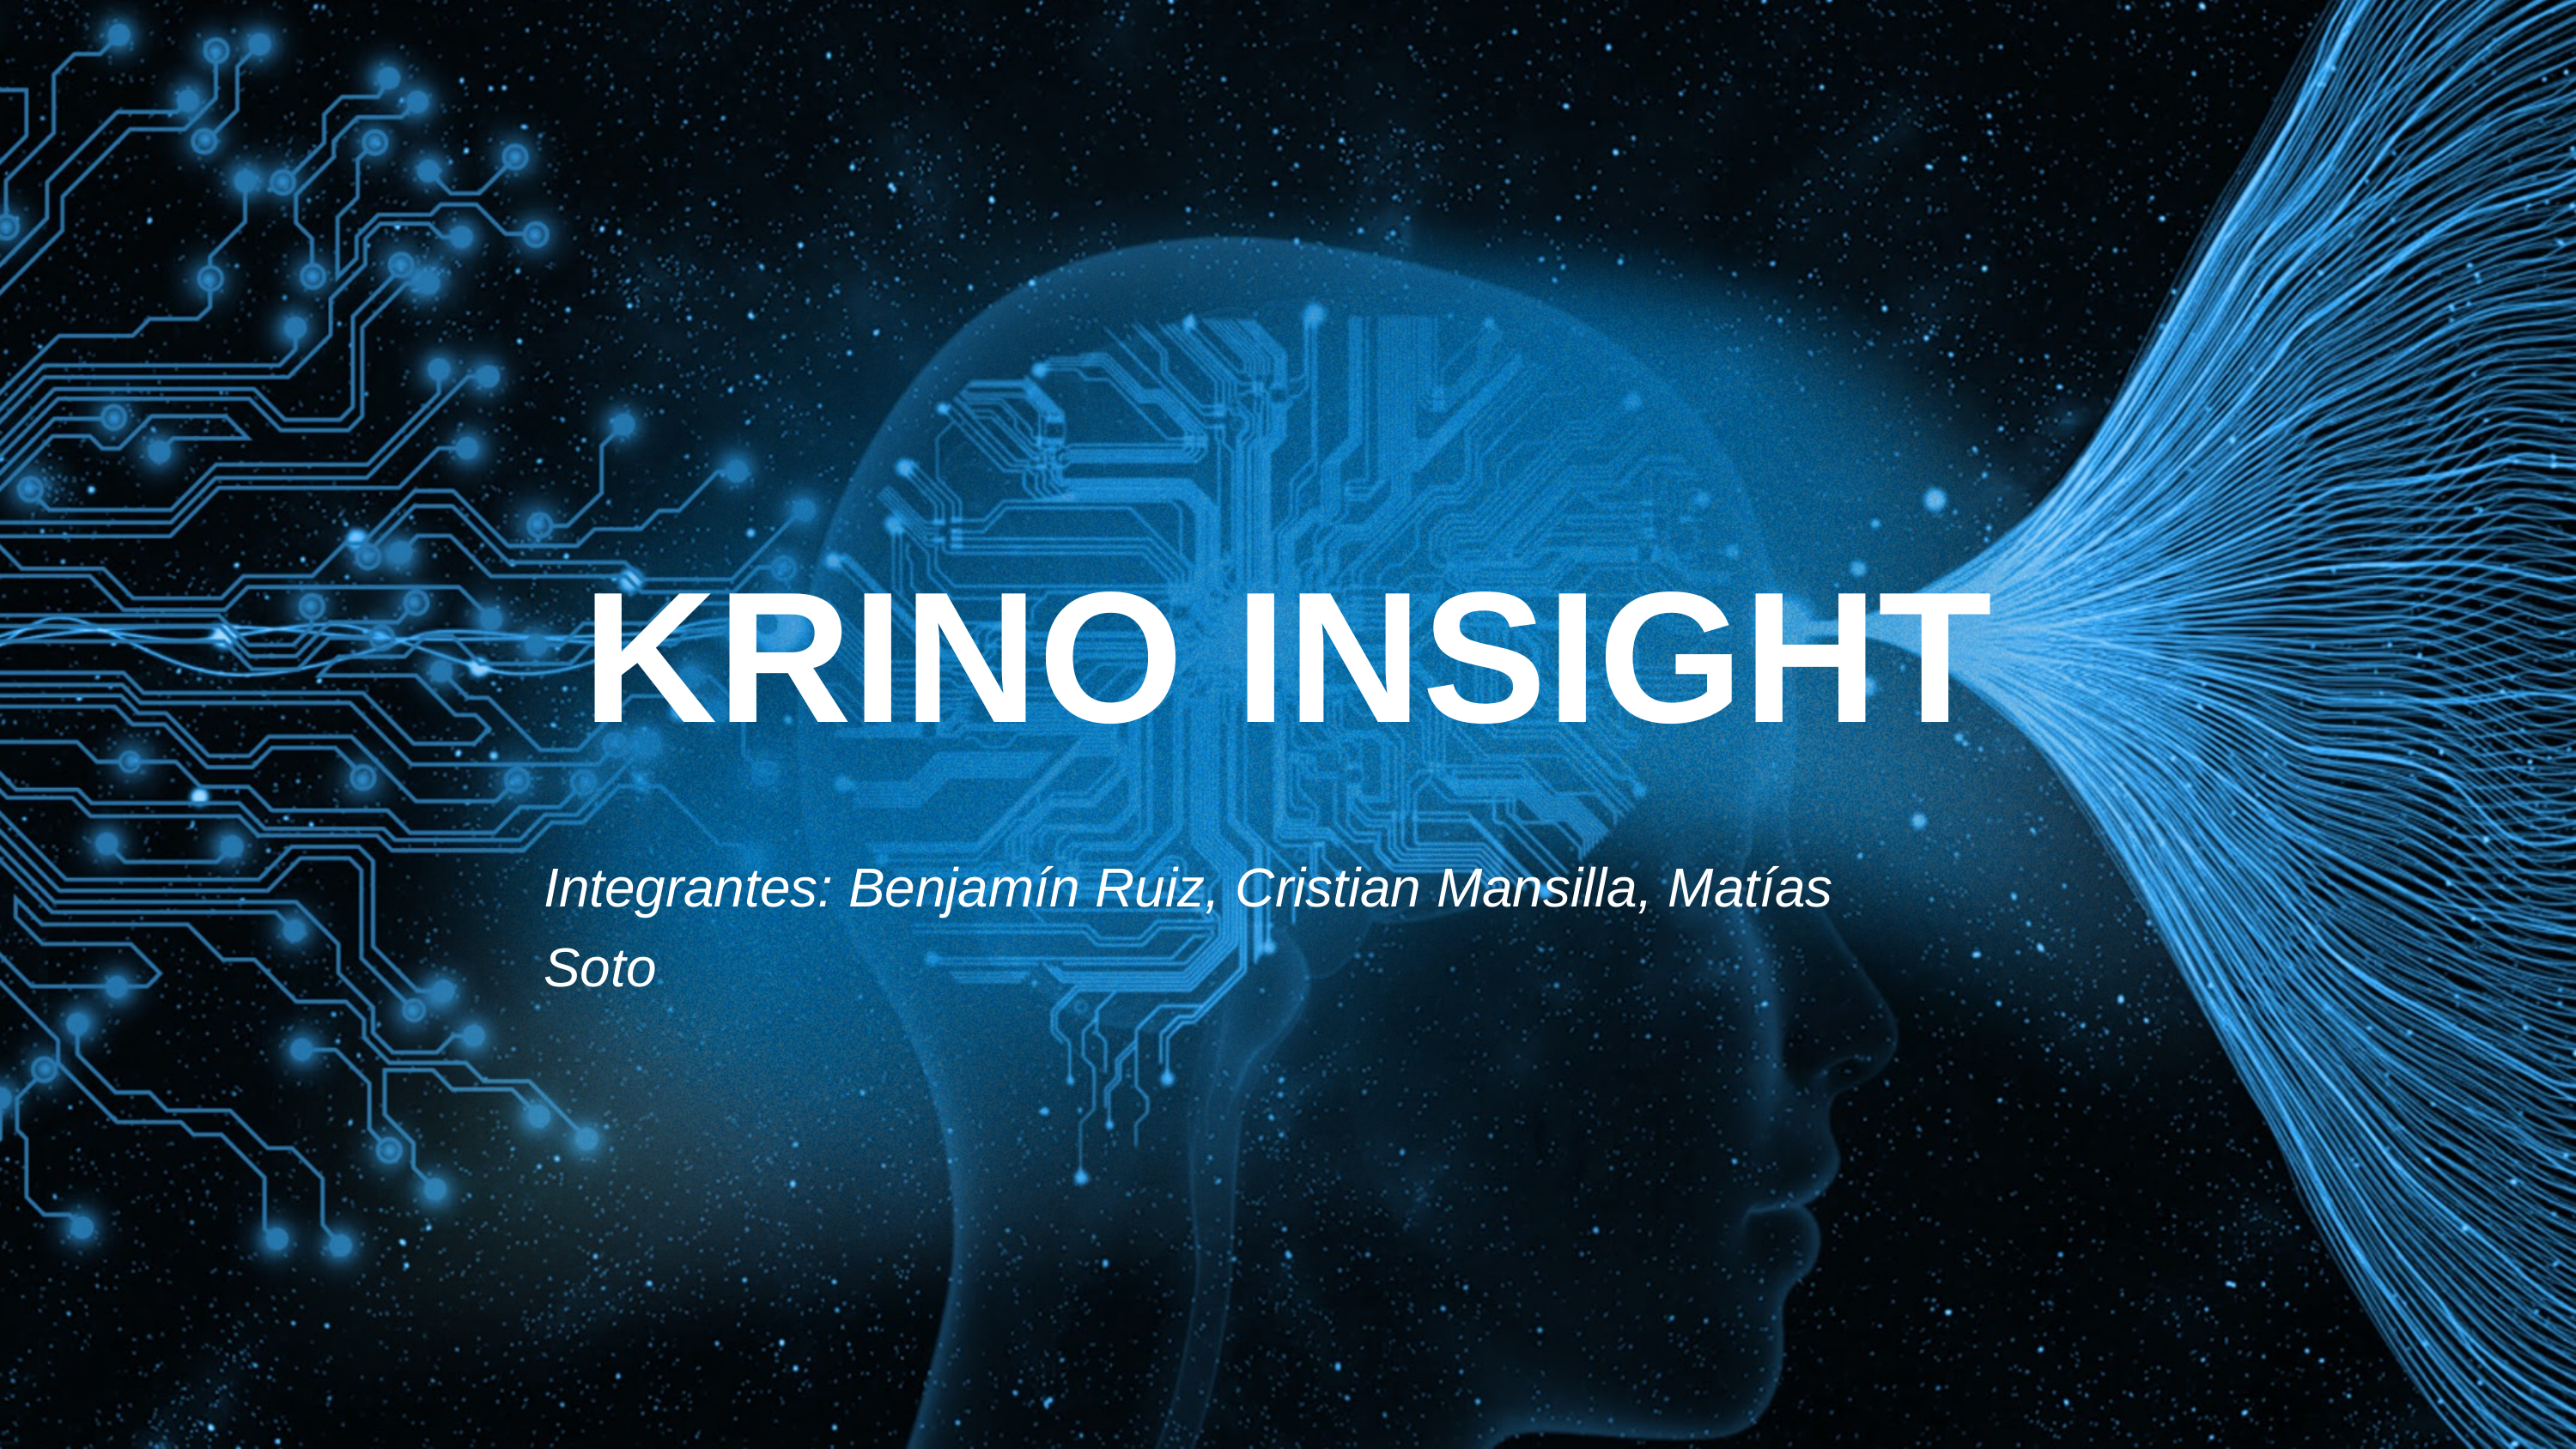

KRINO INSIGHT

Integrantes: Benjamín Ruiz, Cristian Mansilla, Matías Soto